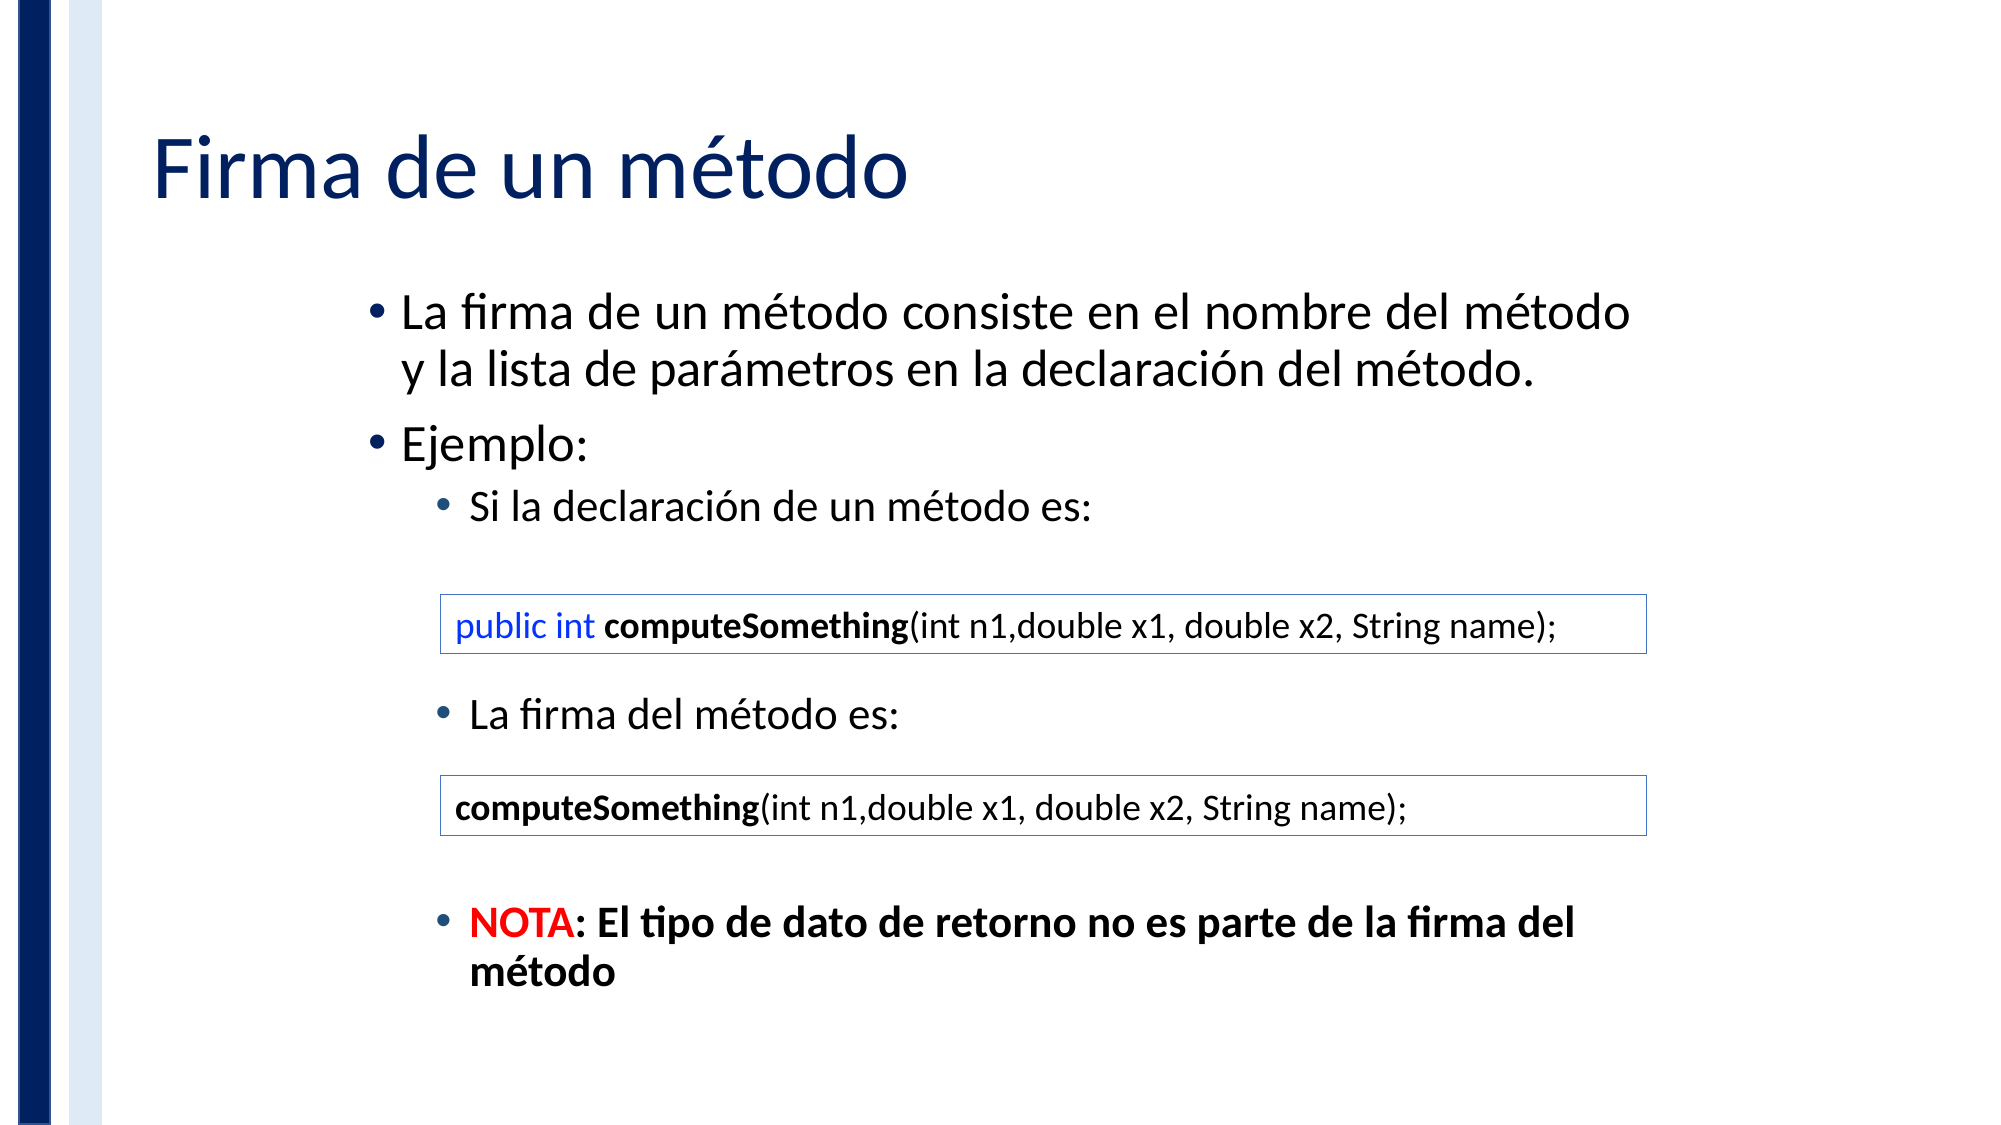

# Firma de un método
La firma de un método consiste en el nombre del método y la lista de parámetros en la declaración del método.
Ejemplo:
Si la declaración de un método es:

La firma del método es:

NOTA: El tipo de dato de retorno no es parte de la firma del método
public int computeSomething(int n1,double x1, double x2, String name);
computeSomething(int n1,double x1, double x2, String name);